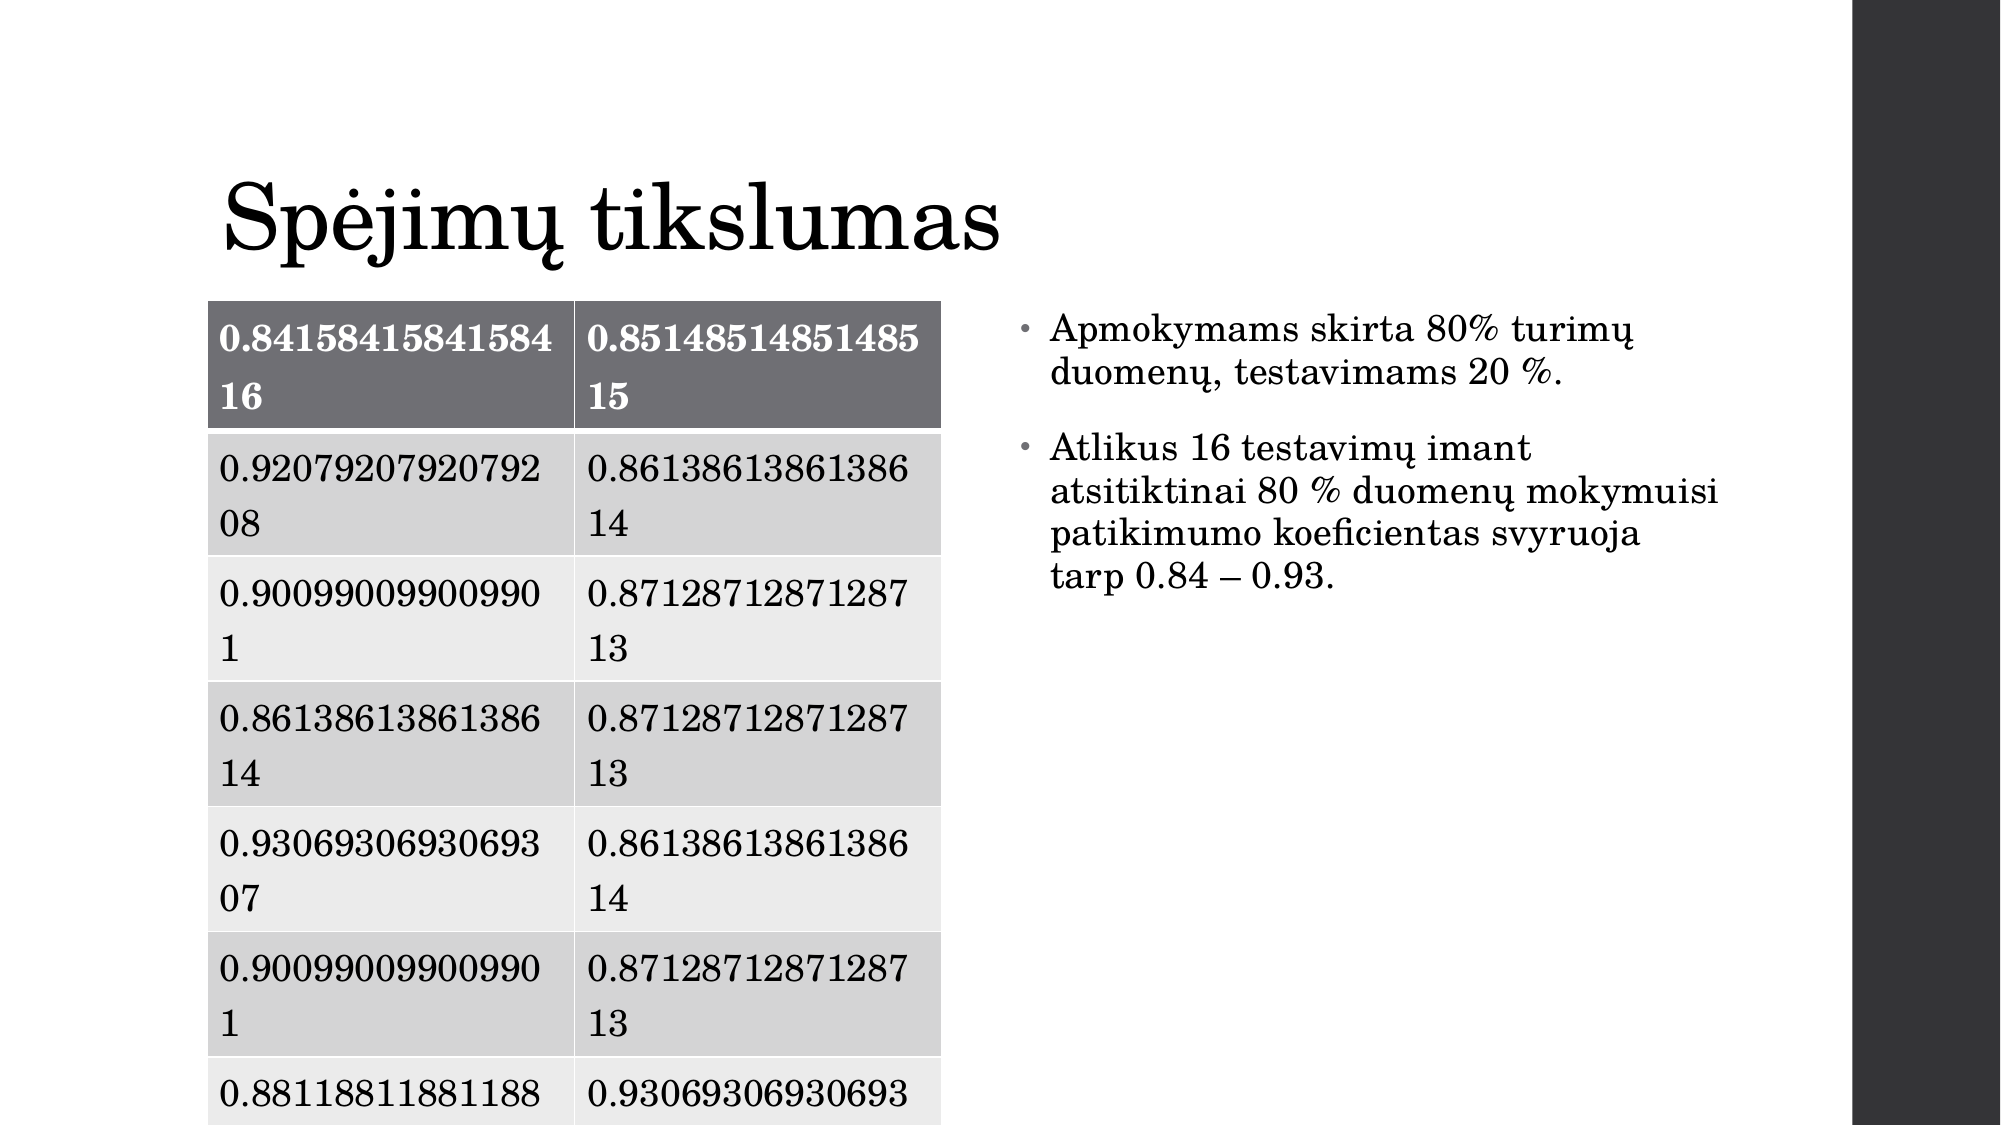

# Spėjimų tikslumas
| 0.8415841584158416 | 0.8514851485148515 |
| --- | --- |
| 0.9207920792079208 | 0.8613861386138614 |
| 0.900990099009901 | 0.8712871287128713 |
| 0.8613861386138614 | 0.8712871287128713 |
| 0.9306930693069307 | 0.8613861386138614 |
| 0.900990099009901 | 0.8712871287128713 |
| 0.8811881188118812 | 0.9306930693069307 |
| 0.8613861386138614 | 0.8811881188118812 |
Apmokymams skirta 80% turimų duomenų, testavimams 20 %.
Atlikus 16 testavimų imant atsitiktinai 80 % duomenų mokymuisi patikimumo koeficientas svyruoja tarp 0.84 – 0.93.